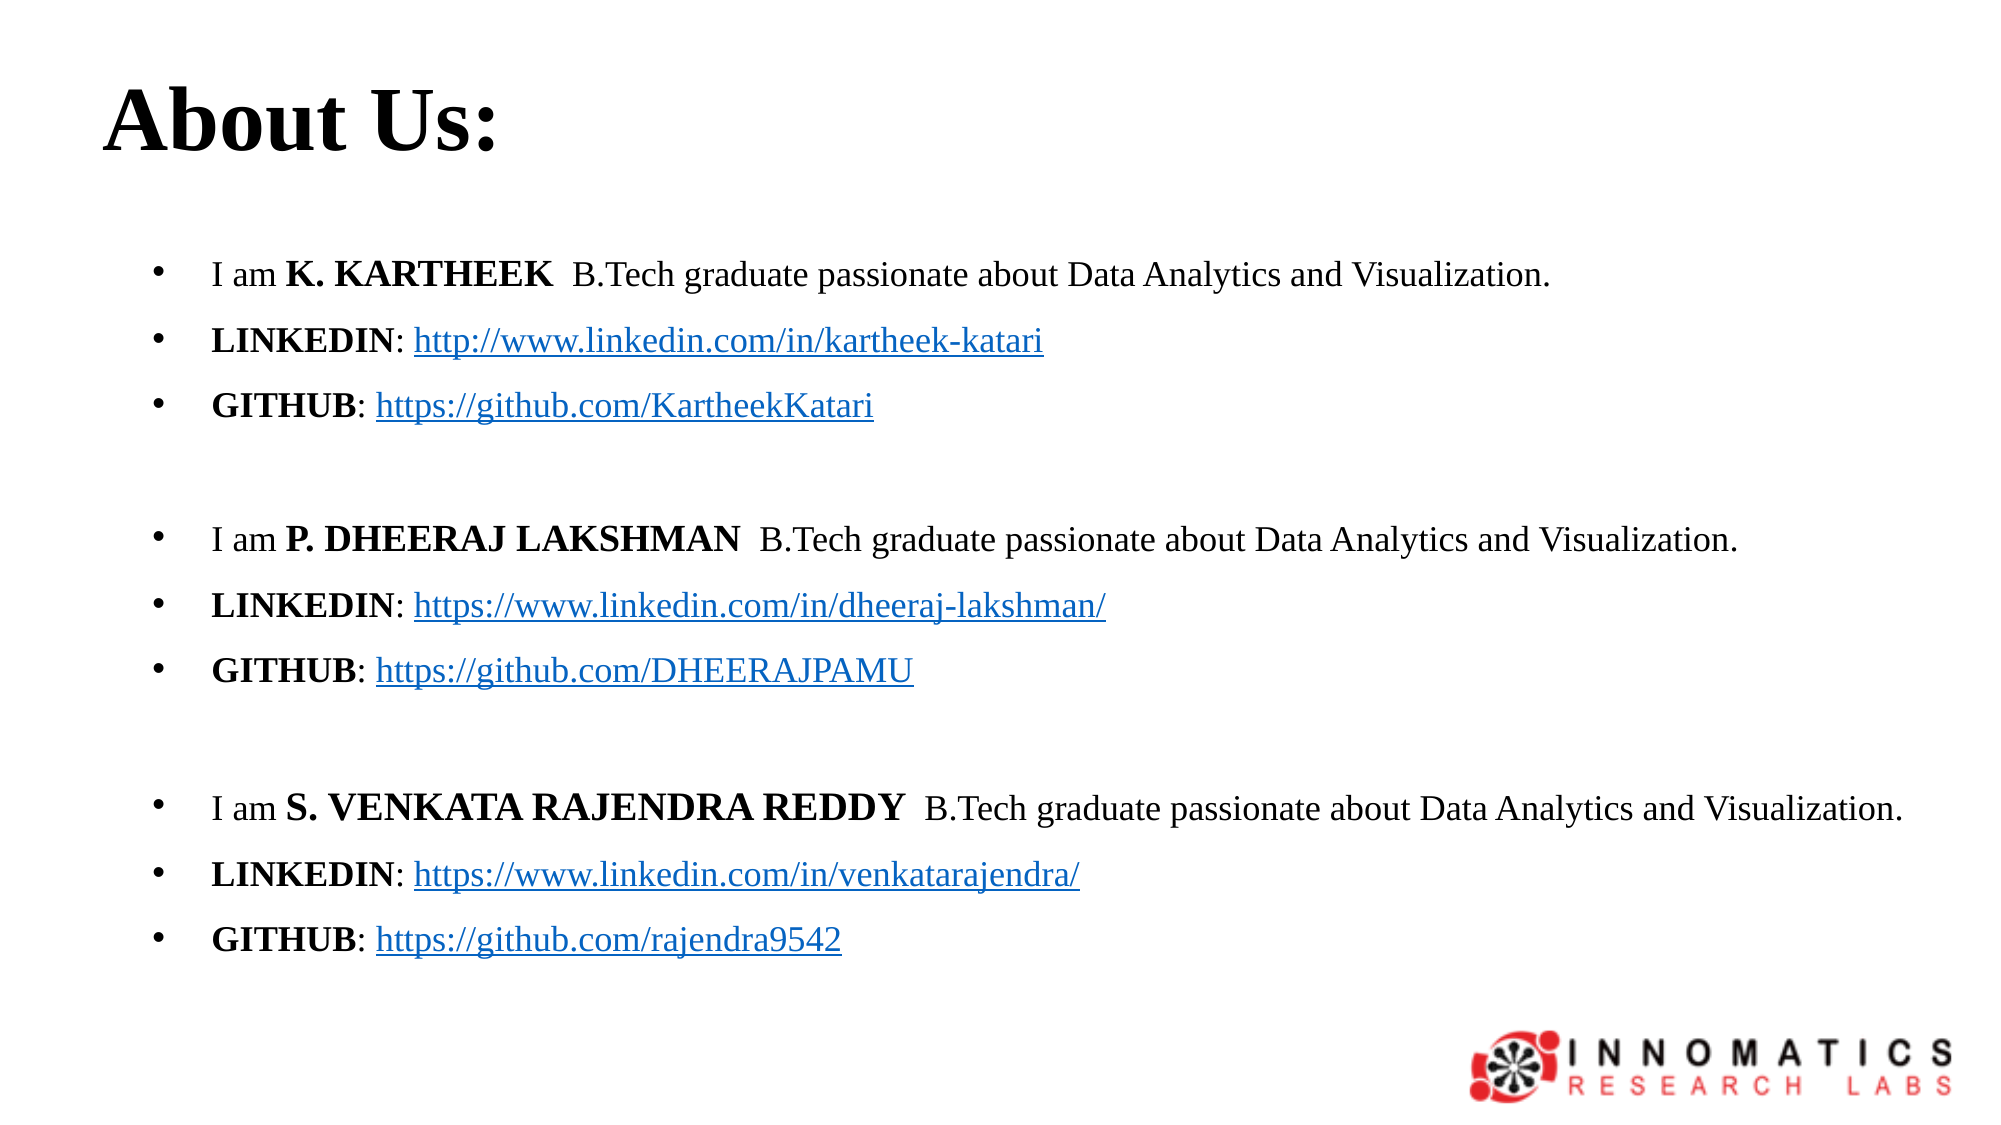

# About Us:
I am K. KARTHEEK  B.Tech graduate passionate about Data Analytics and Visualization.
LINKEDIN: http://www.linkedin.com/in/kartheek-katari
GITHUB: https://github.com/KartheekKatari

I am P. DHEERAJ LAKSHMAN  B.Tech graduate passionate about Data Analytics and Visualization.
LINKEDIN: https://www.linkedin.com/in/dheeraj-lakshman/
GITHUB: https://github.com/DHEERAJPAMU

I am S. VENKATA RAJENDRA REDDY  B.Tech graduate passionate about Data Analytics and Visualization.
LINKEDIN: https://www.linkedin.com/in/venkatarajendra/
GITHUB: https://github.com/rajendra9542